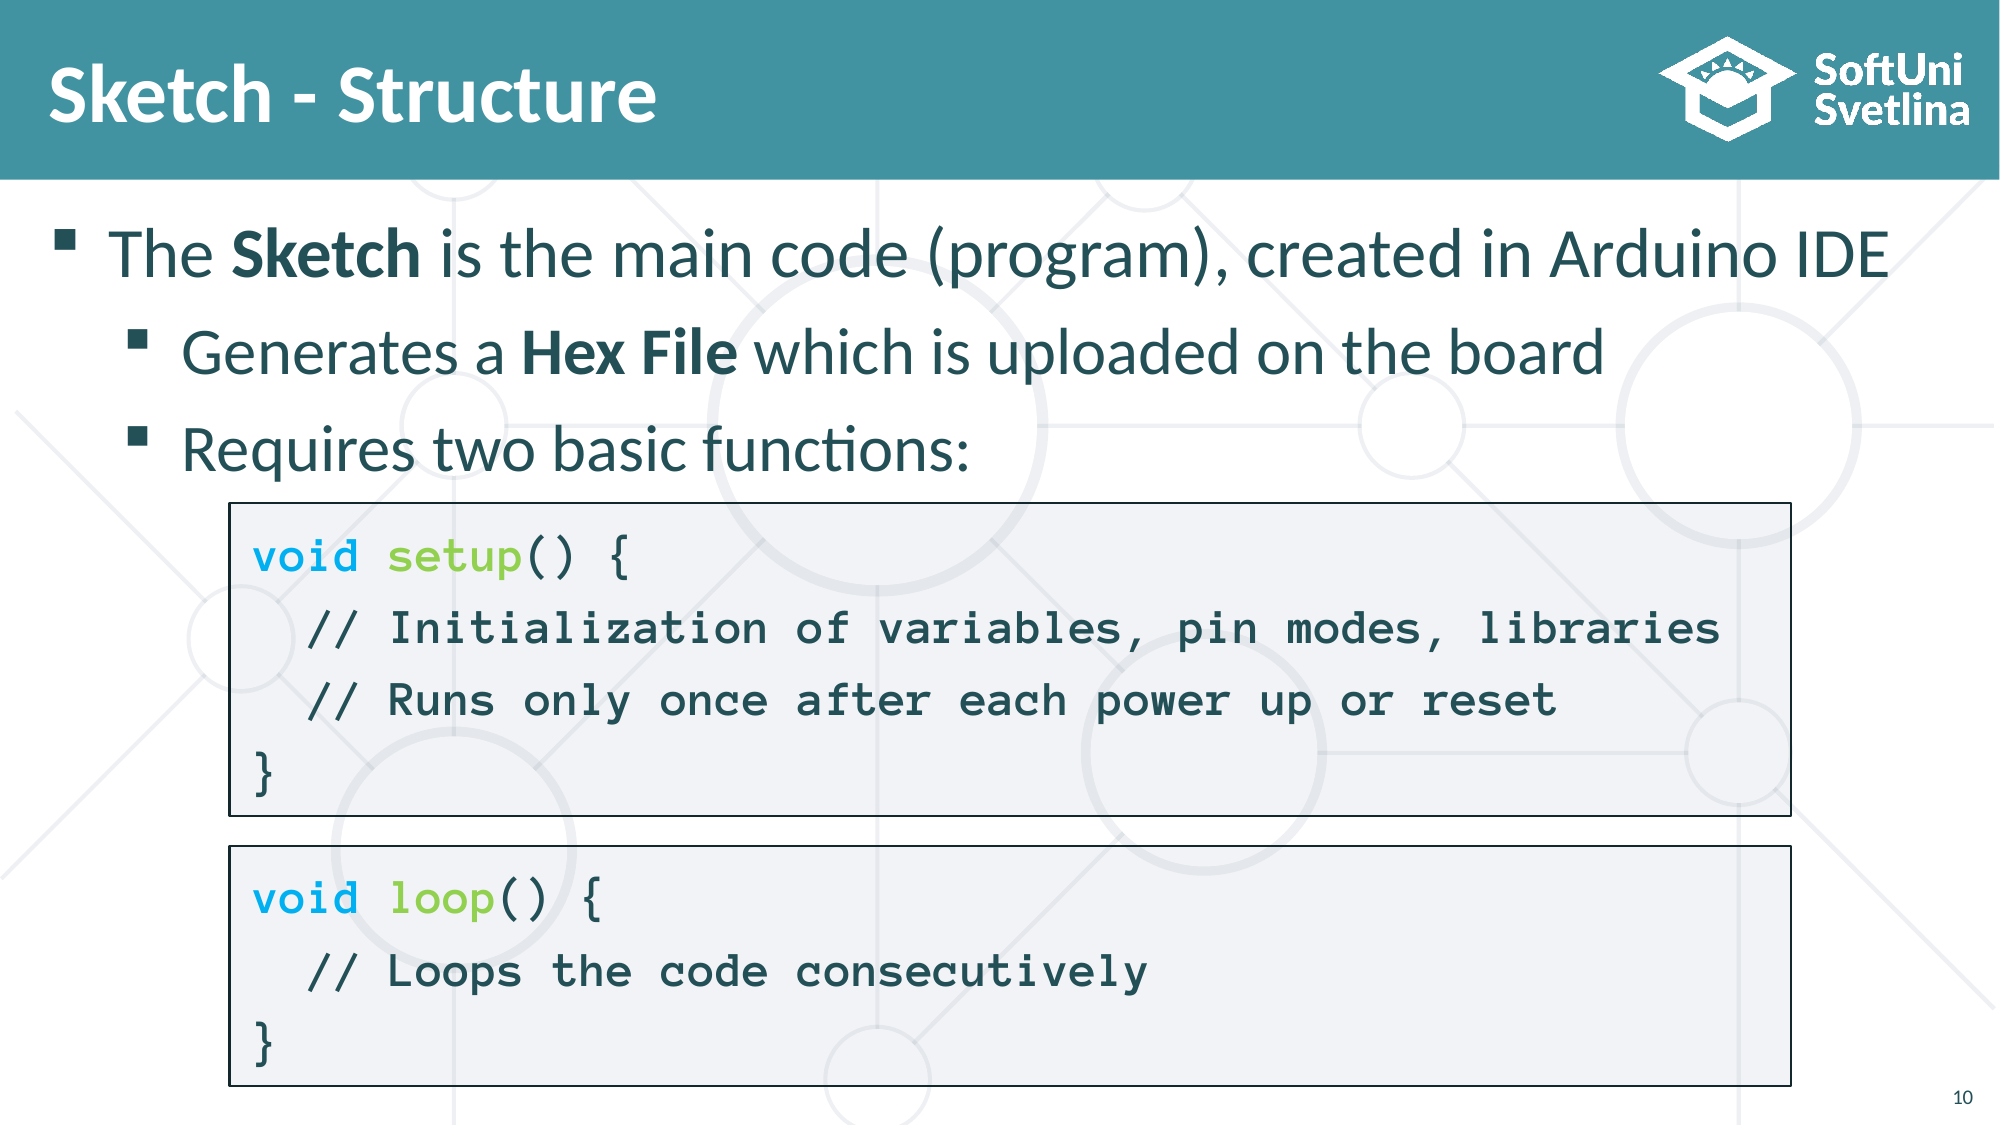

# Sketch - Structure
The Sketch is the main code (program), created in Arduino IDE
Generates a Hex File which is uploaded on the board
Requires two basic functions:

void setup() {
  // Initialization of variables, pin modes, libraries
  // Runs only once after each power up or reset
}
void loop() {
  // Loops the code consecutively
}
10